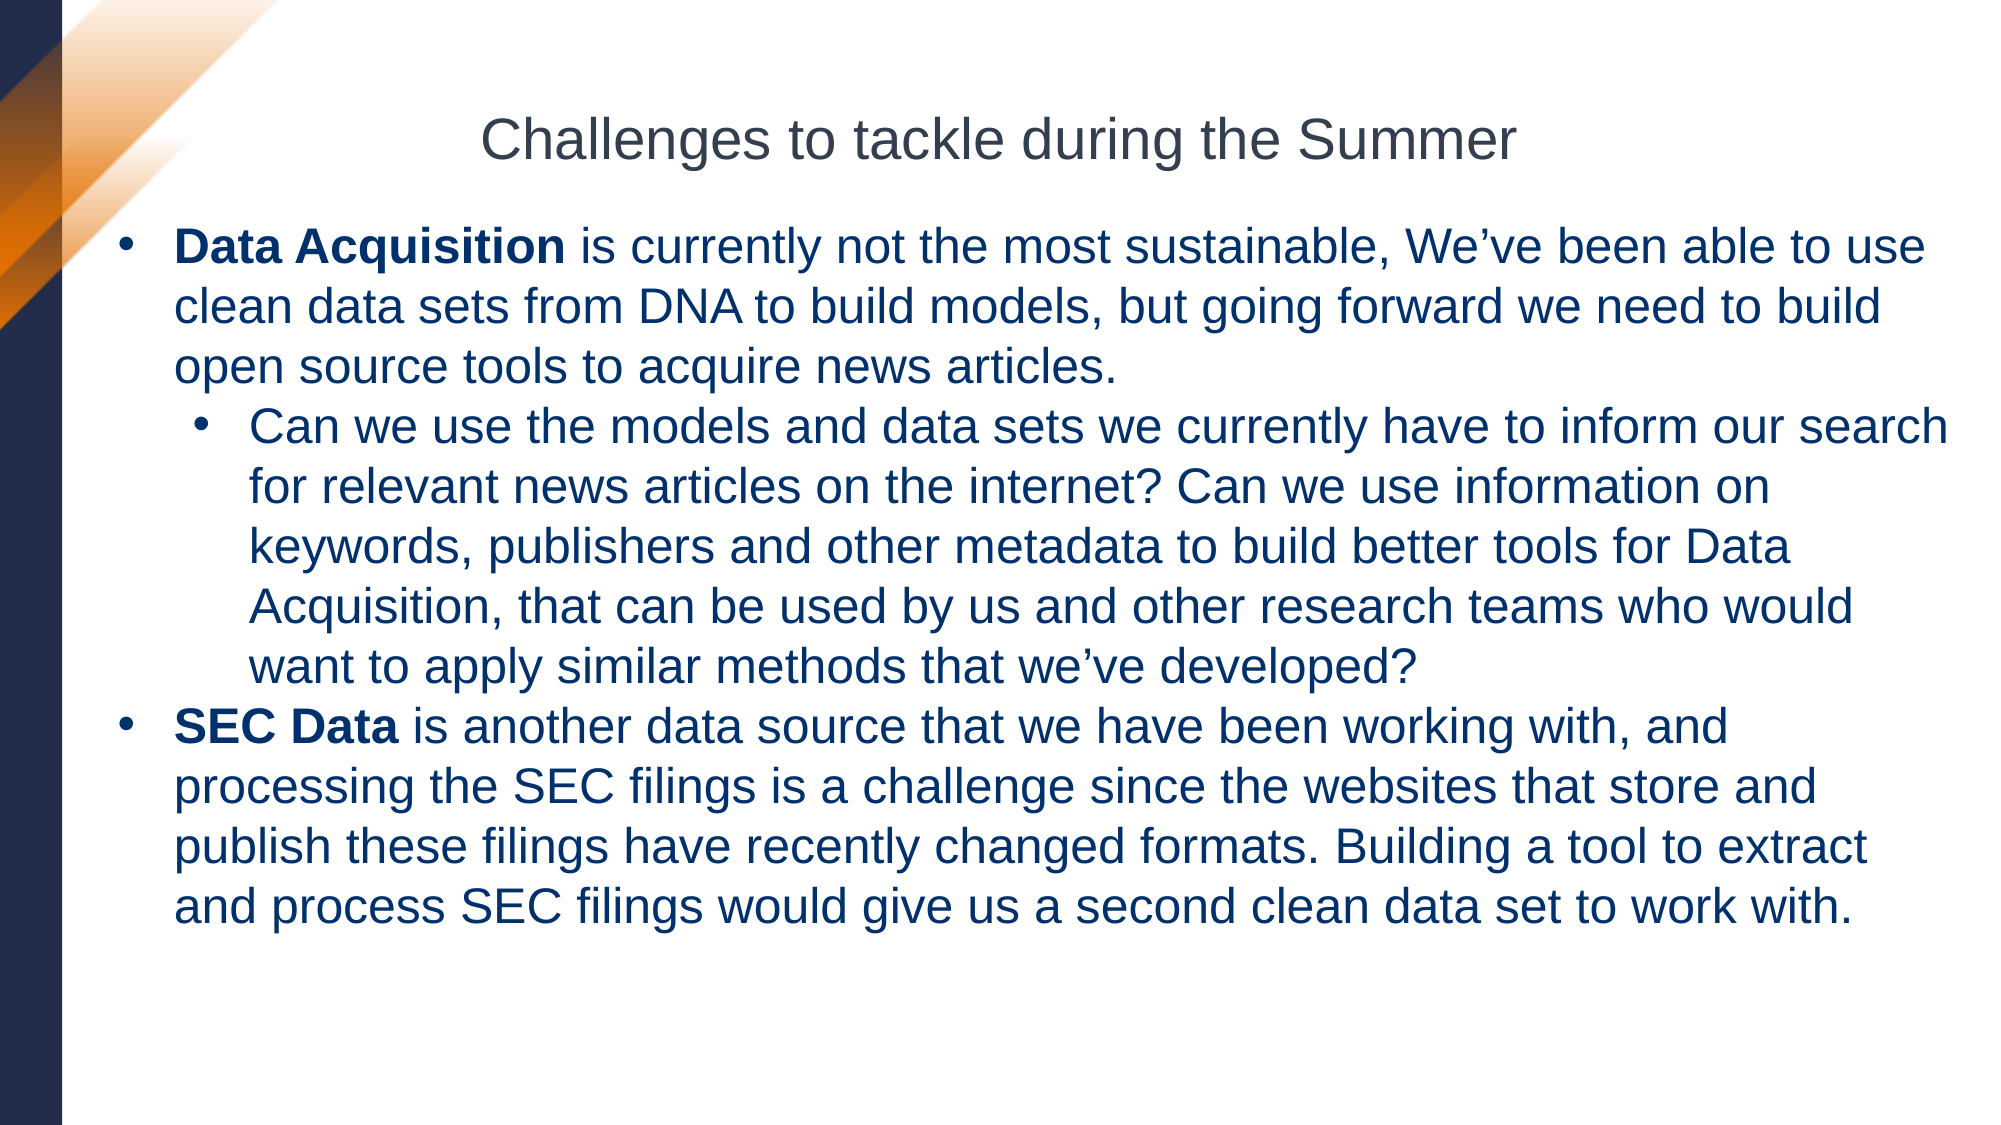

Challenges to tackle during the Summer
Data Acquisition is currently not the most sustainable, We’ve been able to use clean data sets from DNA to build models, but going forward we need to build open source tools to acquire news articles.
Can we use the models and data sets we currently have to inform our search for relevant news articles on the internet? Can we use information on keywords, publishers and other metadata to build better tools for Data Acquisition, that can be used by us and other research teams who would want to apply similar methods that we’ve developed?
SEC Data is another data source that we have been working with, and processing the SEC filings is a challenge since the websites that store and publish these filings have recently changed formats. Building a tool to extract and process SEC filings would give us a second clean data set to work with.